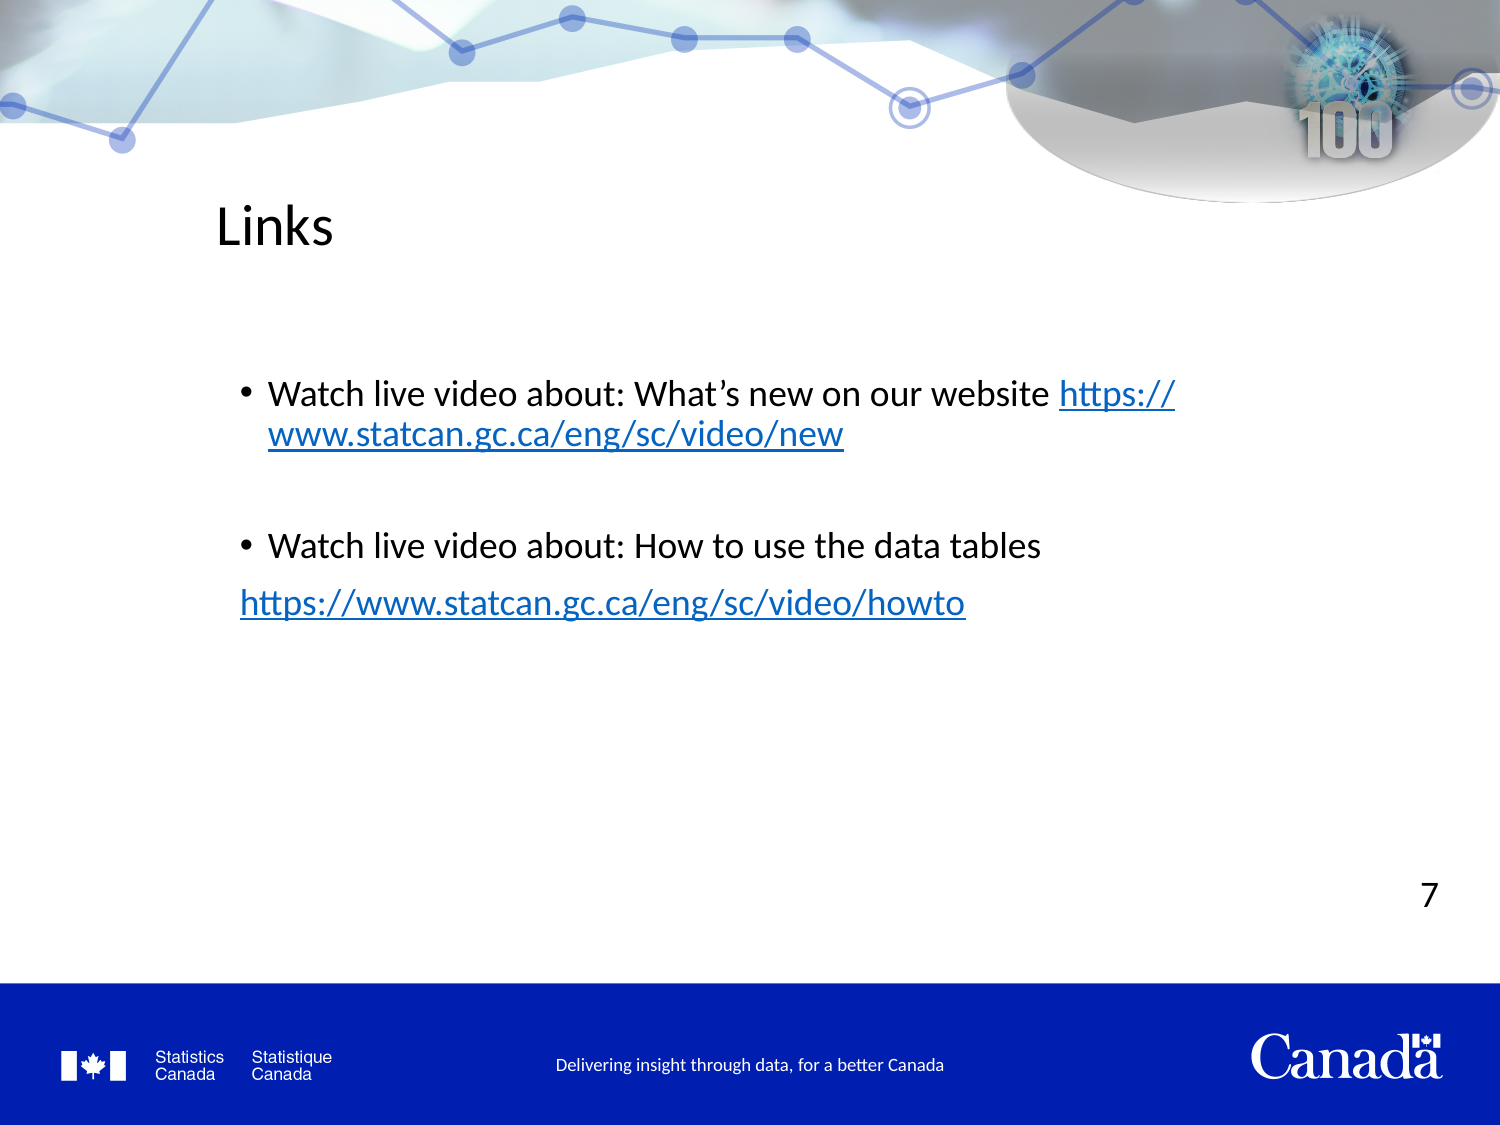

Links

Watch live video about: What’s new on our website https://www.statcan.gc.ca/eng/sc/video/new

Watch live video about: How to use the data tables
https://www.statcan.gc.ca/eng/sc/video/howto

7